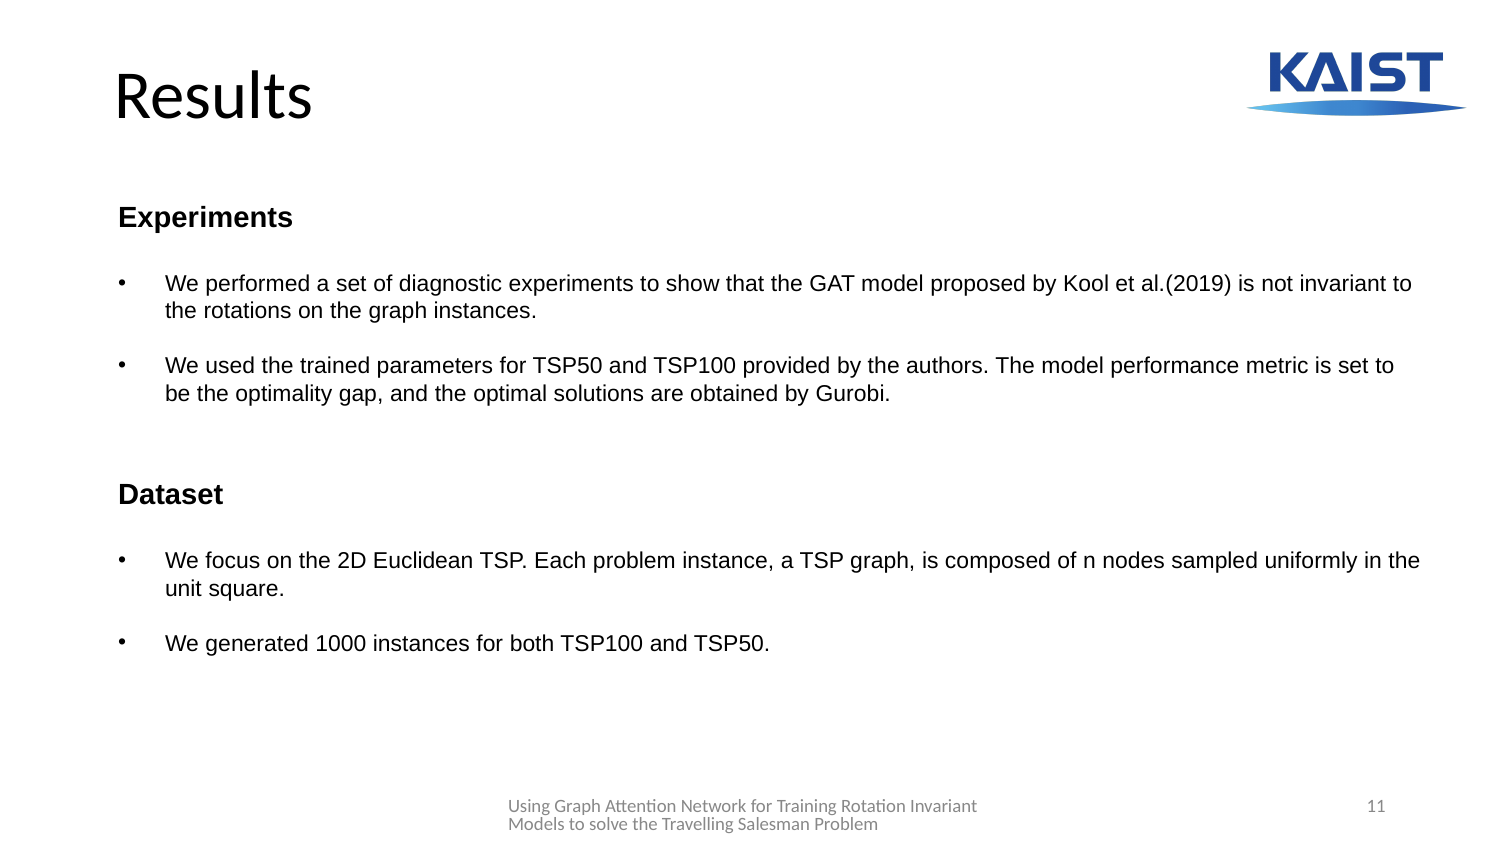

# Results
Experiments

We performed a set of diagnostic experiments to show that the GAT model proposed by Kool et al.(2019) is not invariant to the rotations on the graph instances.

We used the trained parameters for TSP50 and TSP100 provided by the authors. The model performance metric is set to be the optimality gap, and the optimal solutions are obtained by Gurobi.

Dataset

We focus on the 2D Euclidean TSP. Each problem instance, a TSP graph, is composed of n nodes sampled uniformly in the unit square.

We generated 1000 instances for both TSP100 and TSP50.
with climate change more extreme weather phenomena
Using Graph Attention Network for Training Rotation Invariant Models to solve the Travelling Salesman Problem
11